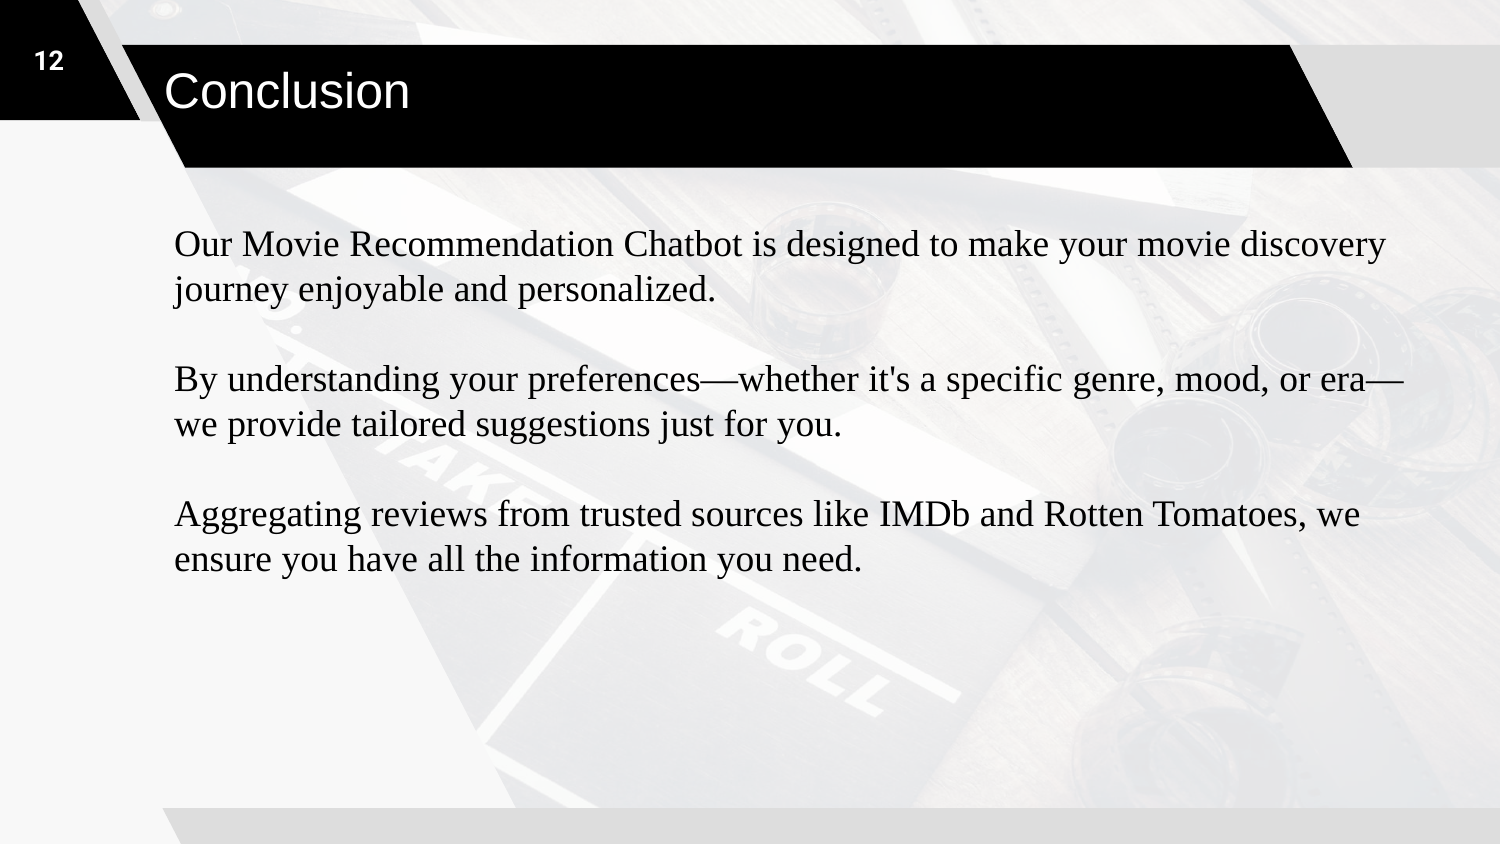

12
# Conclusion
Our Movie Recommendation Chatbot is designed to make your movie discovery journey enjoyable and personalized.

By understanding your preferences—whether it's a specific genre, mood, or era—we provide tailored suggestions just for you.

Aggregating reviews from trusted sources like IMDb and Rotten Tomatoes, we ensure you have all the information you need.